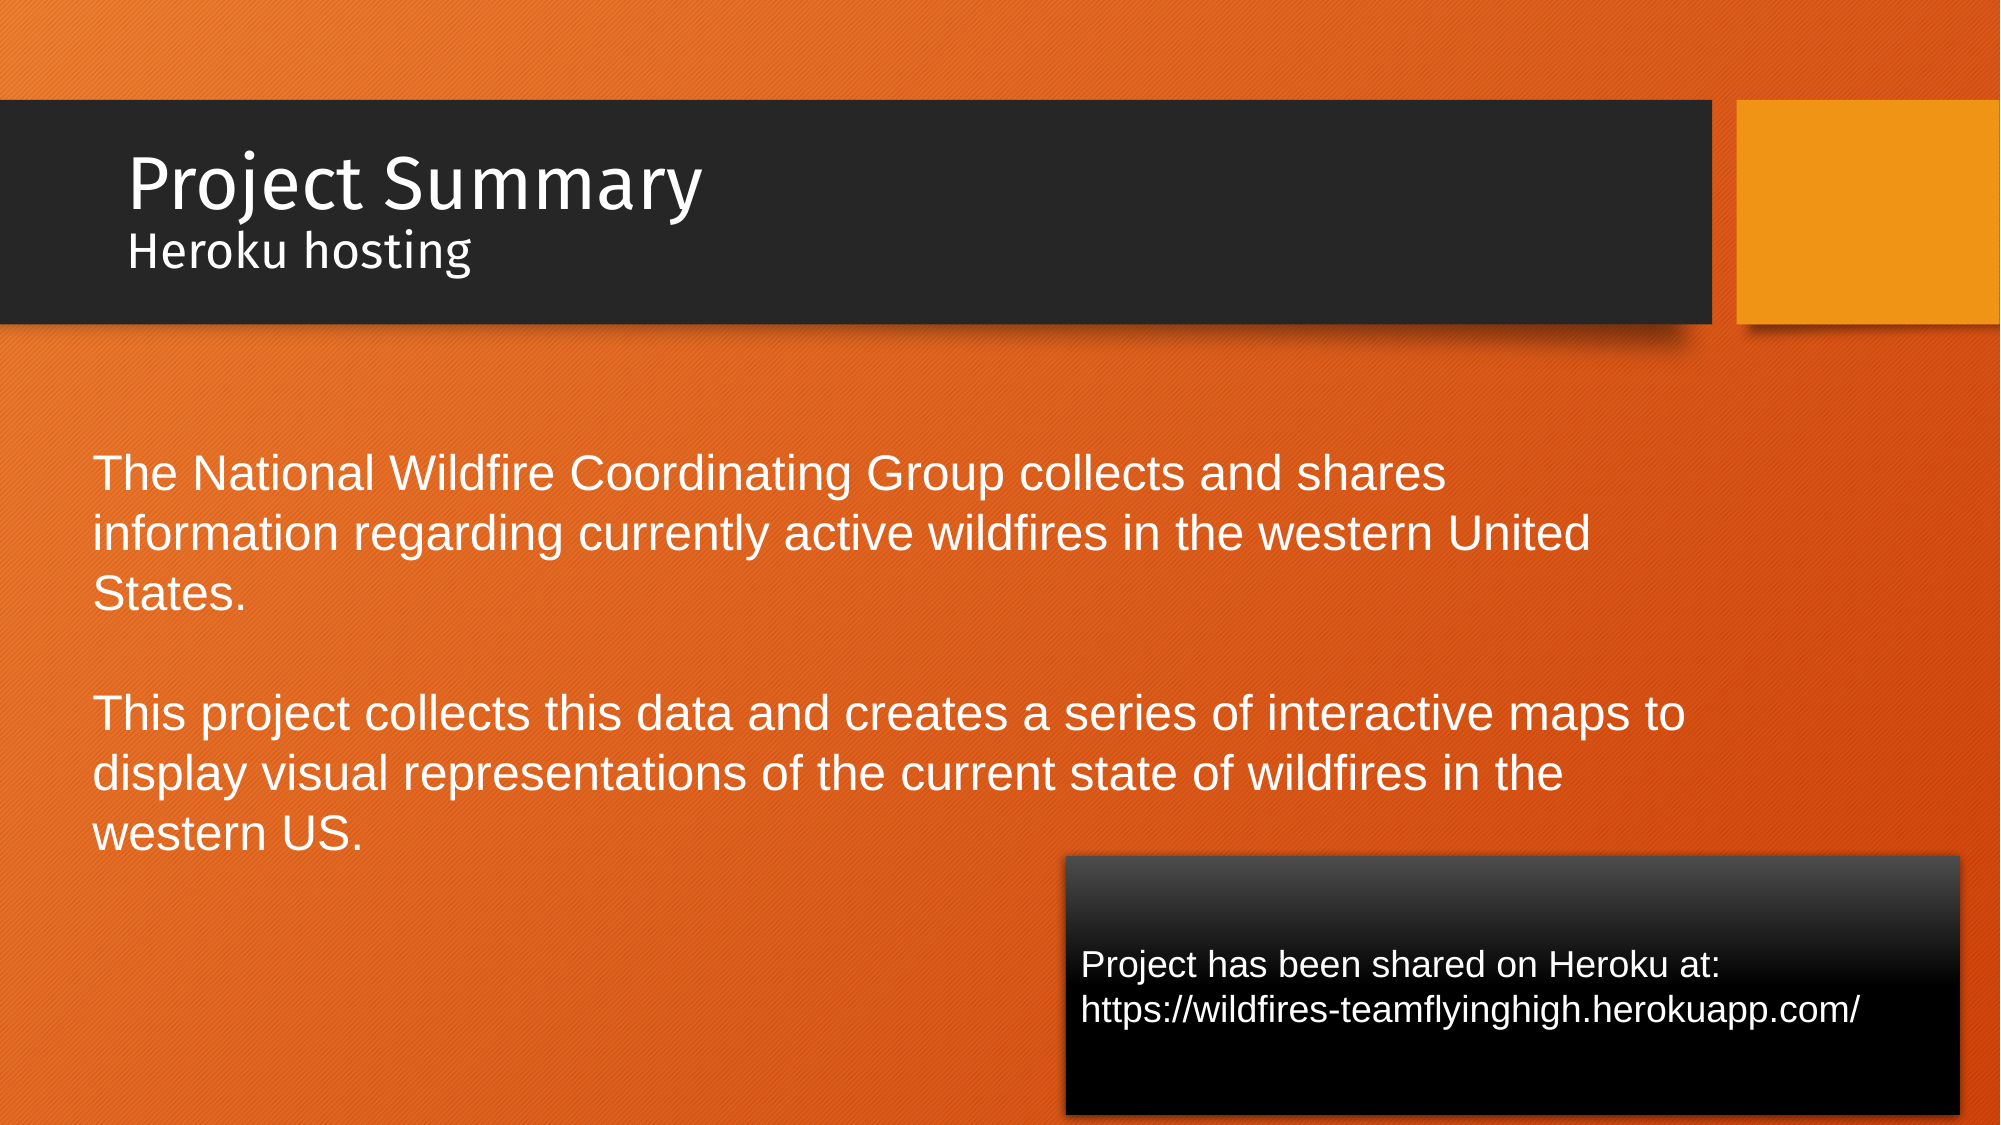

# Project Summary Heroku hosting
The National Wildfire Coordinating Group collects and shares information regarding currently active wildfires in the western United States.

This project collects this data and creates a series of interactive maps to display visual representations of the current state of wildfires in the western US.
Project has been shared on Heroku at:
https://wildfires-teamflyinghigh.herokuapp.com/